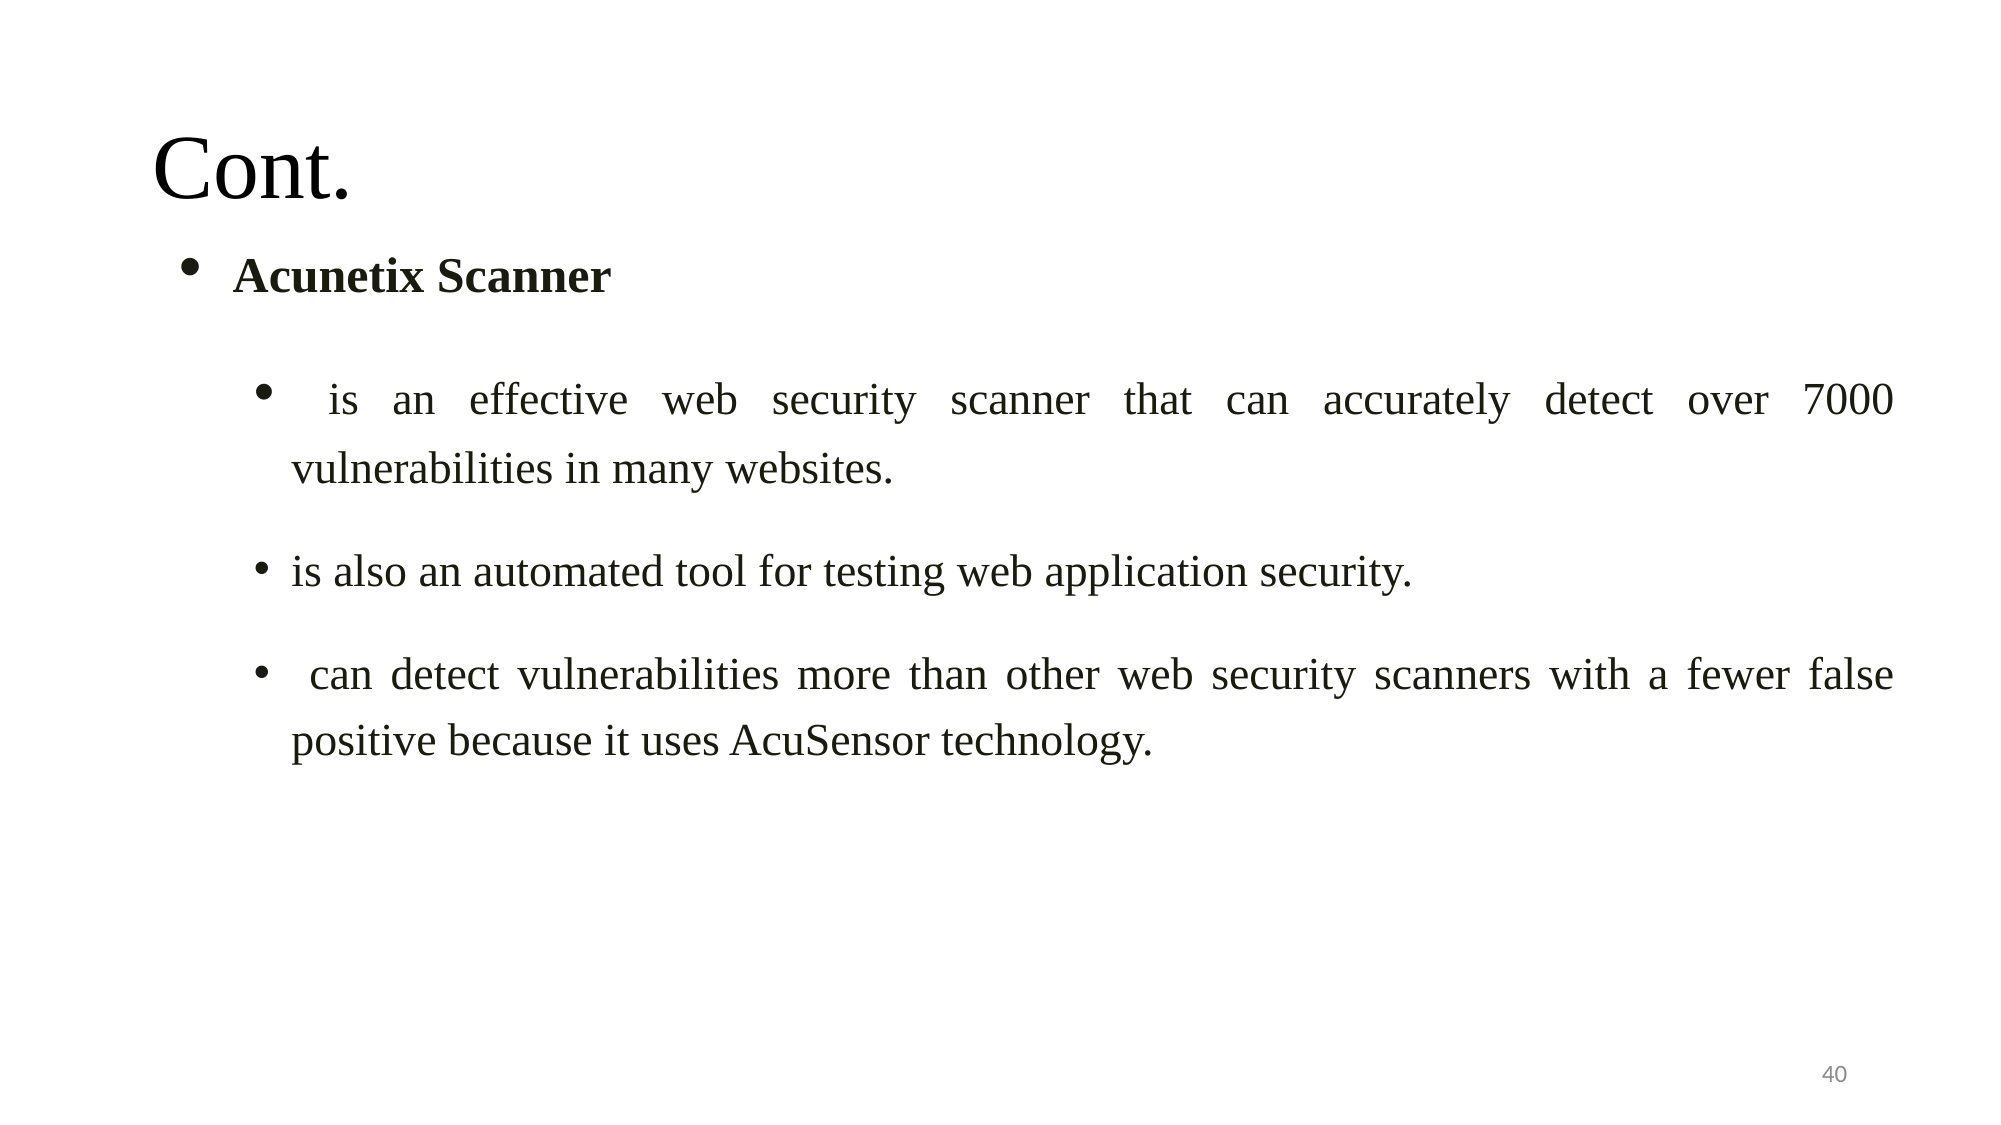

# Cont.
 Acunetix Scanner
 is an effective web security scanner that can accurately detect over 7000 vulnerabilities in many websites.
is also an automated tool for testing web application security.
 can detect vulnerabilities more than other web security scanners with a fewer false positive because it uses AcuSensor technology.

40